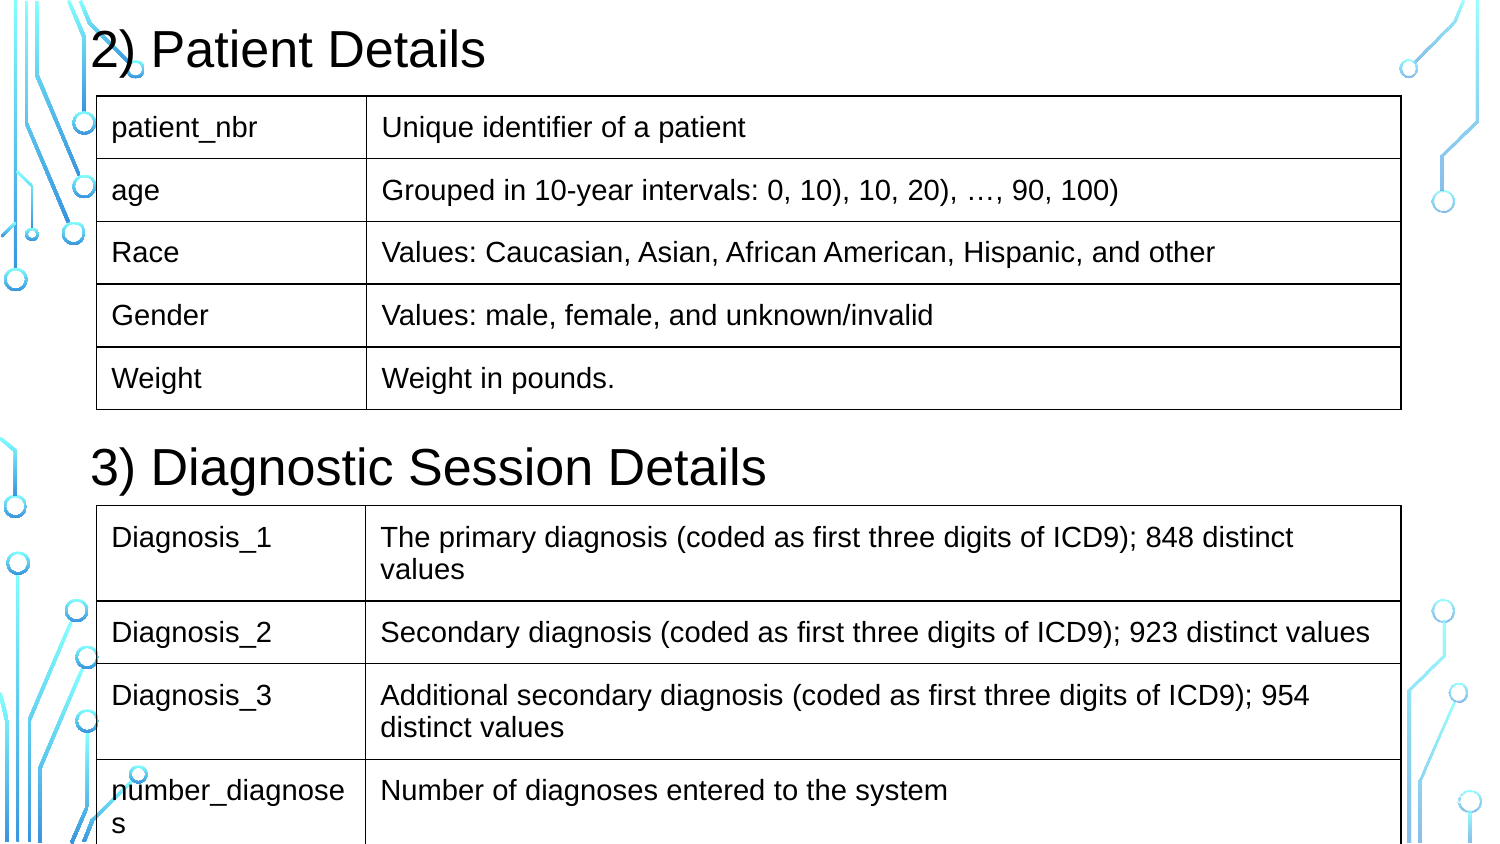

2) Patient Details
| patient\_nbr | Unique identifier of a patient |
| --- | --- |
| age | Grouped in 10-year intervals: 0, 10), 10, 20), …, 90, 100) |
| Race | Values: Caucasian, Asian, African American, Hispanic, and other |
| Gender | Values: male, female, and unknown/invalid |
| Weight | Weight in pounds. |
3) Diagnostic Session Details
| Diagnosis\_1 | The primary diagnosis (coded as first three digits of ICD9); 848 distinct values |
| --- | --- |
| Diagnosis\_2 | Secondary diagnosis (coded as first three digits of ICD9); 923 distinct values |
| Diagnosis\_3 | Additional secondary diagnosis (coded as first three digits of ICD9); 954 distinct values |
| number\_diagnoses | Number of diagnoses entered to the system |
6